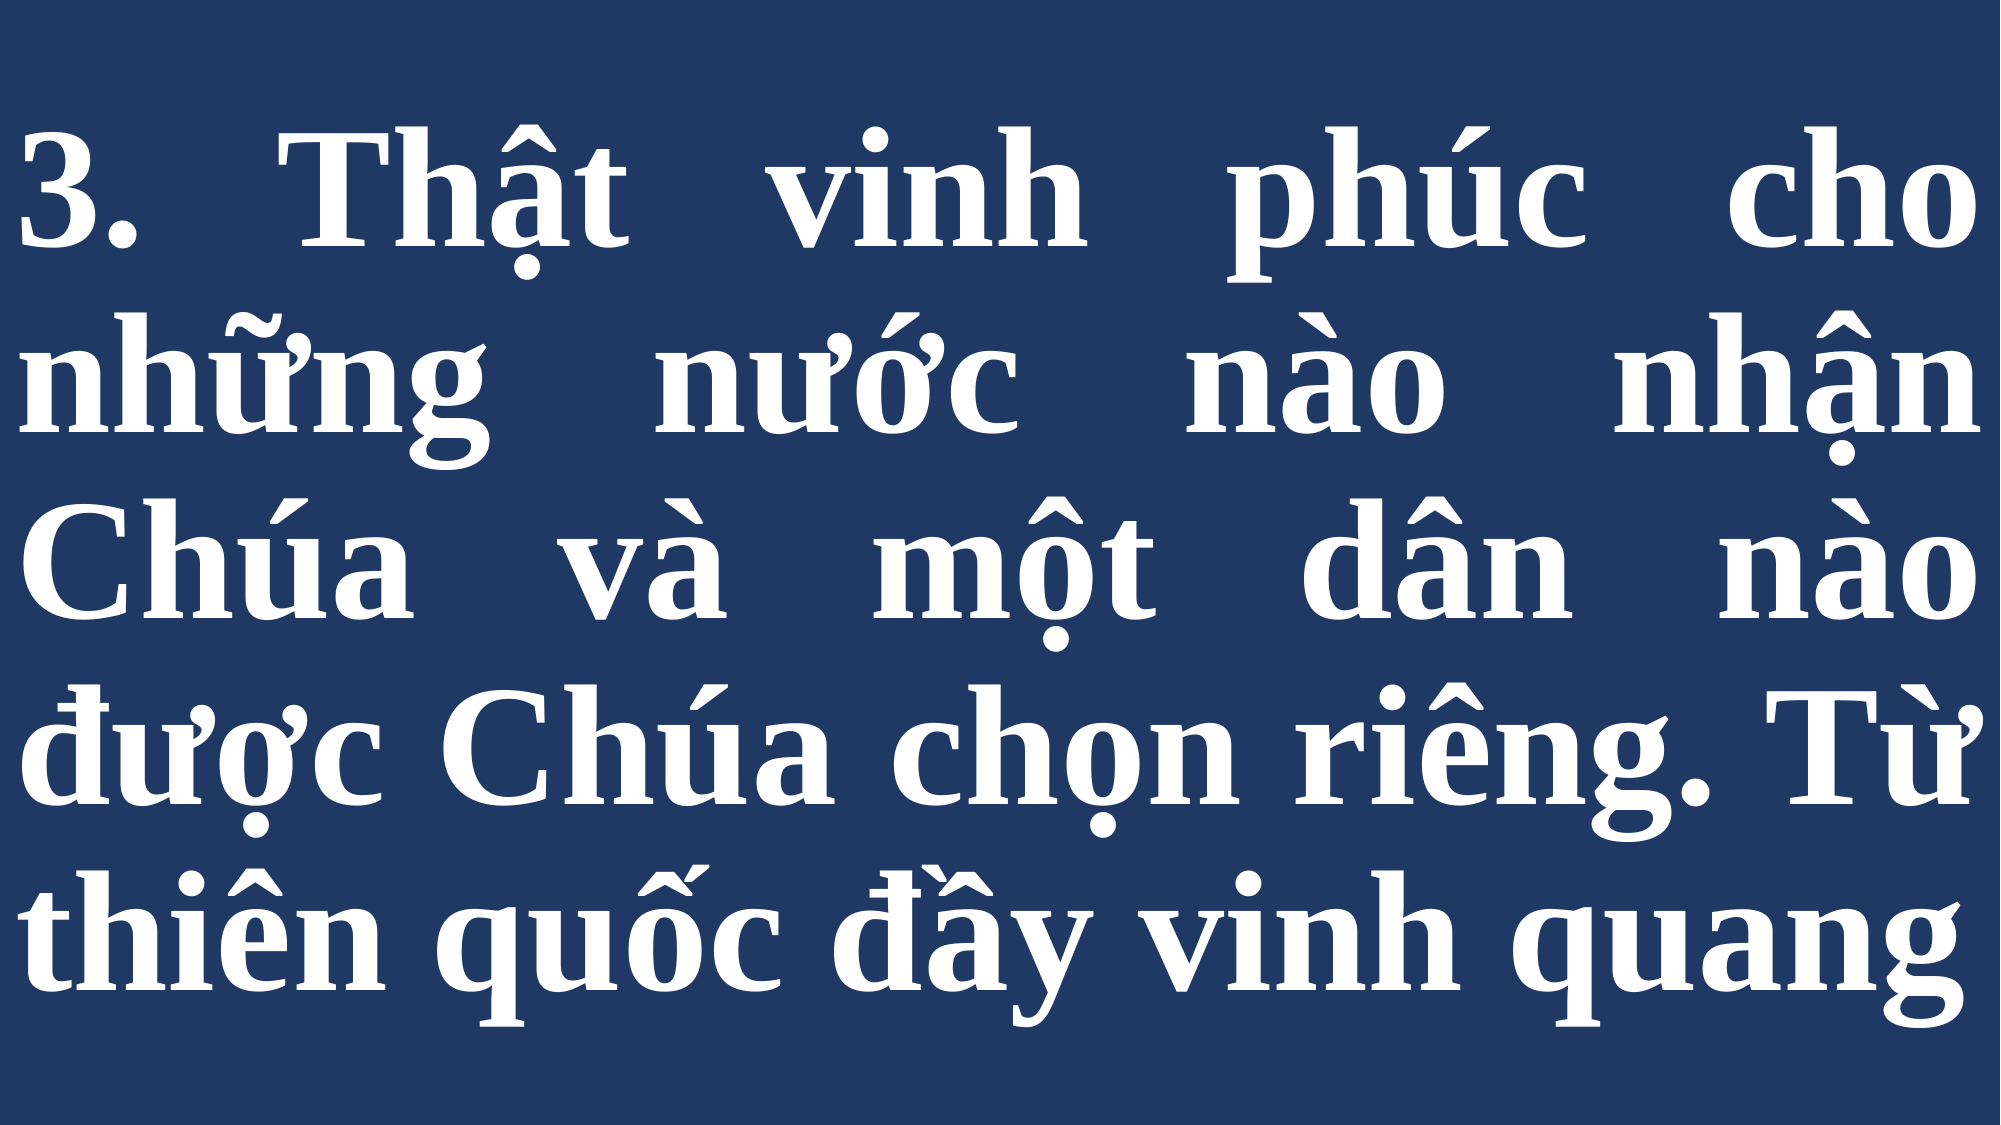

# 3. Thật vinh phúc cho những nước nào nhận Chúa và một dân nào được Chúa chọn riêng. Từ thiên quốc đầy vinh quang